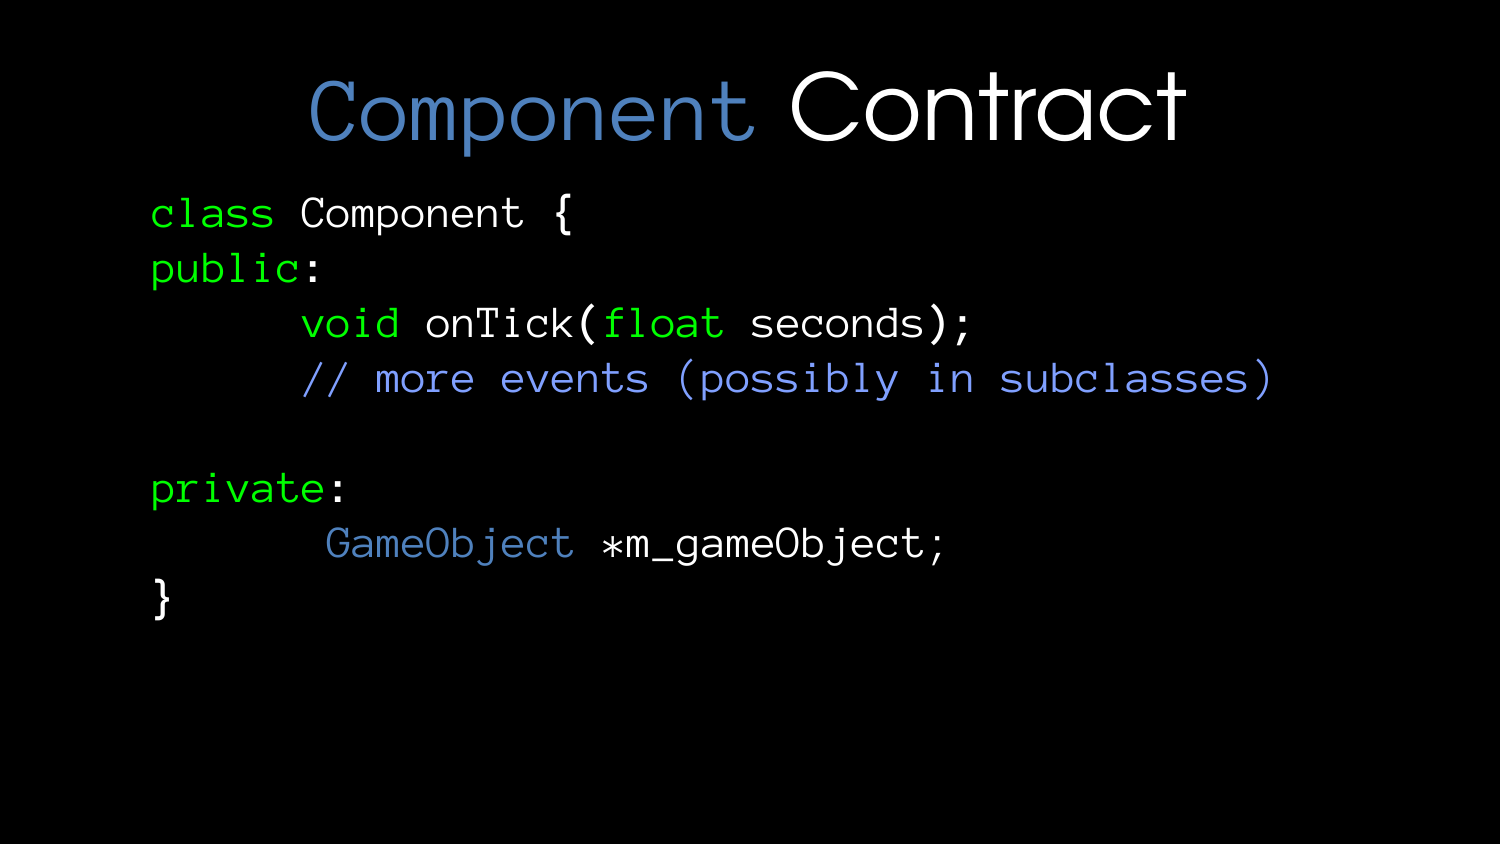

# Component Contract
class Component {
public:
	void onTick(float seconds);
	// more events (possibly in subclasses)

private:
	 GameObject *m_gameObject;
}